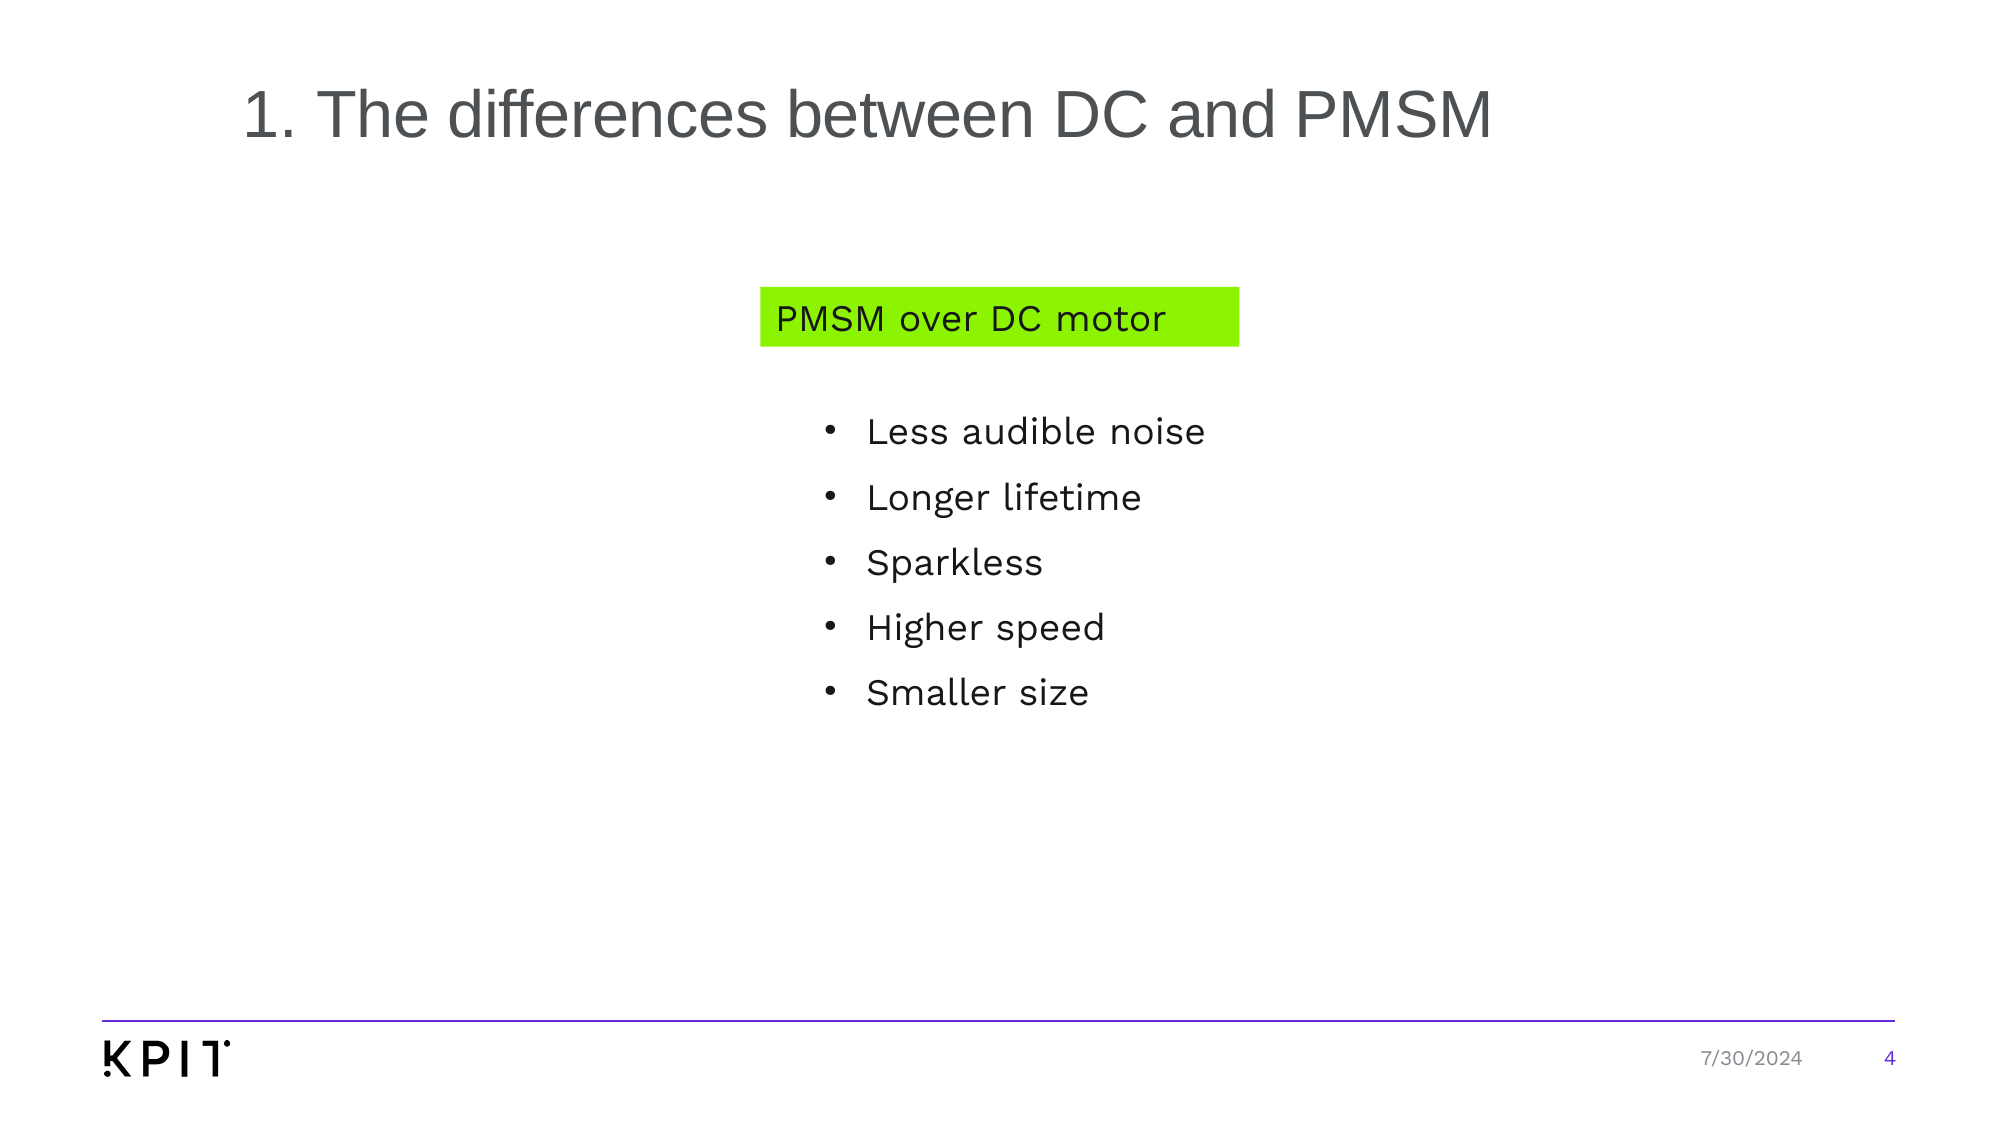

# 1. The differences between DC and PMSM
PMSM over DC motor
Less audible noise
Longer lifetime
Sparkless
Higher speed
Smaller size

4
7/30/2024